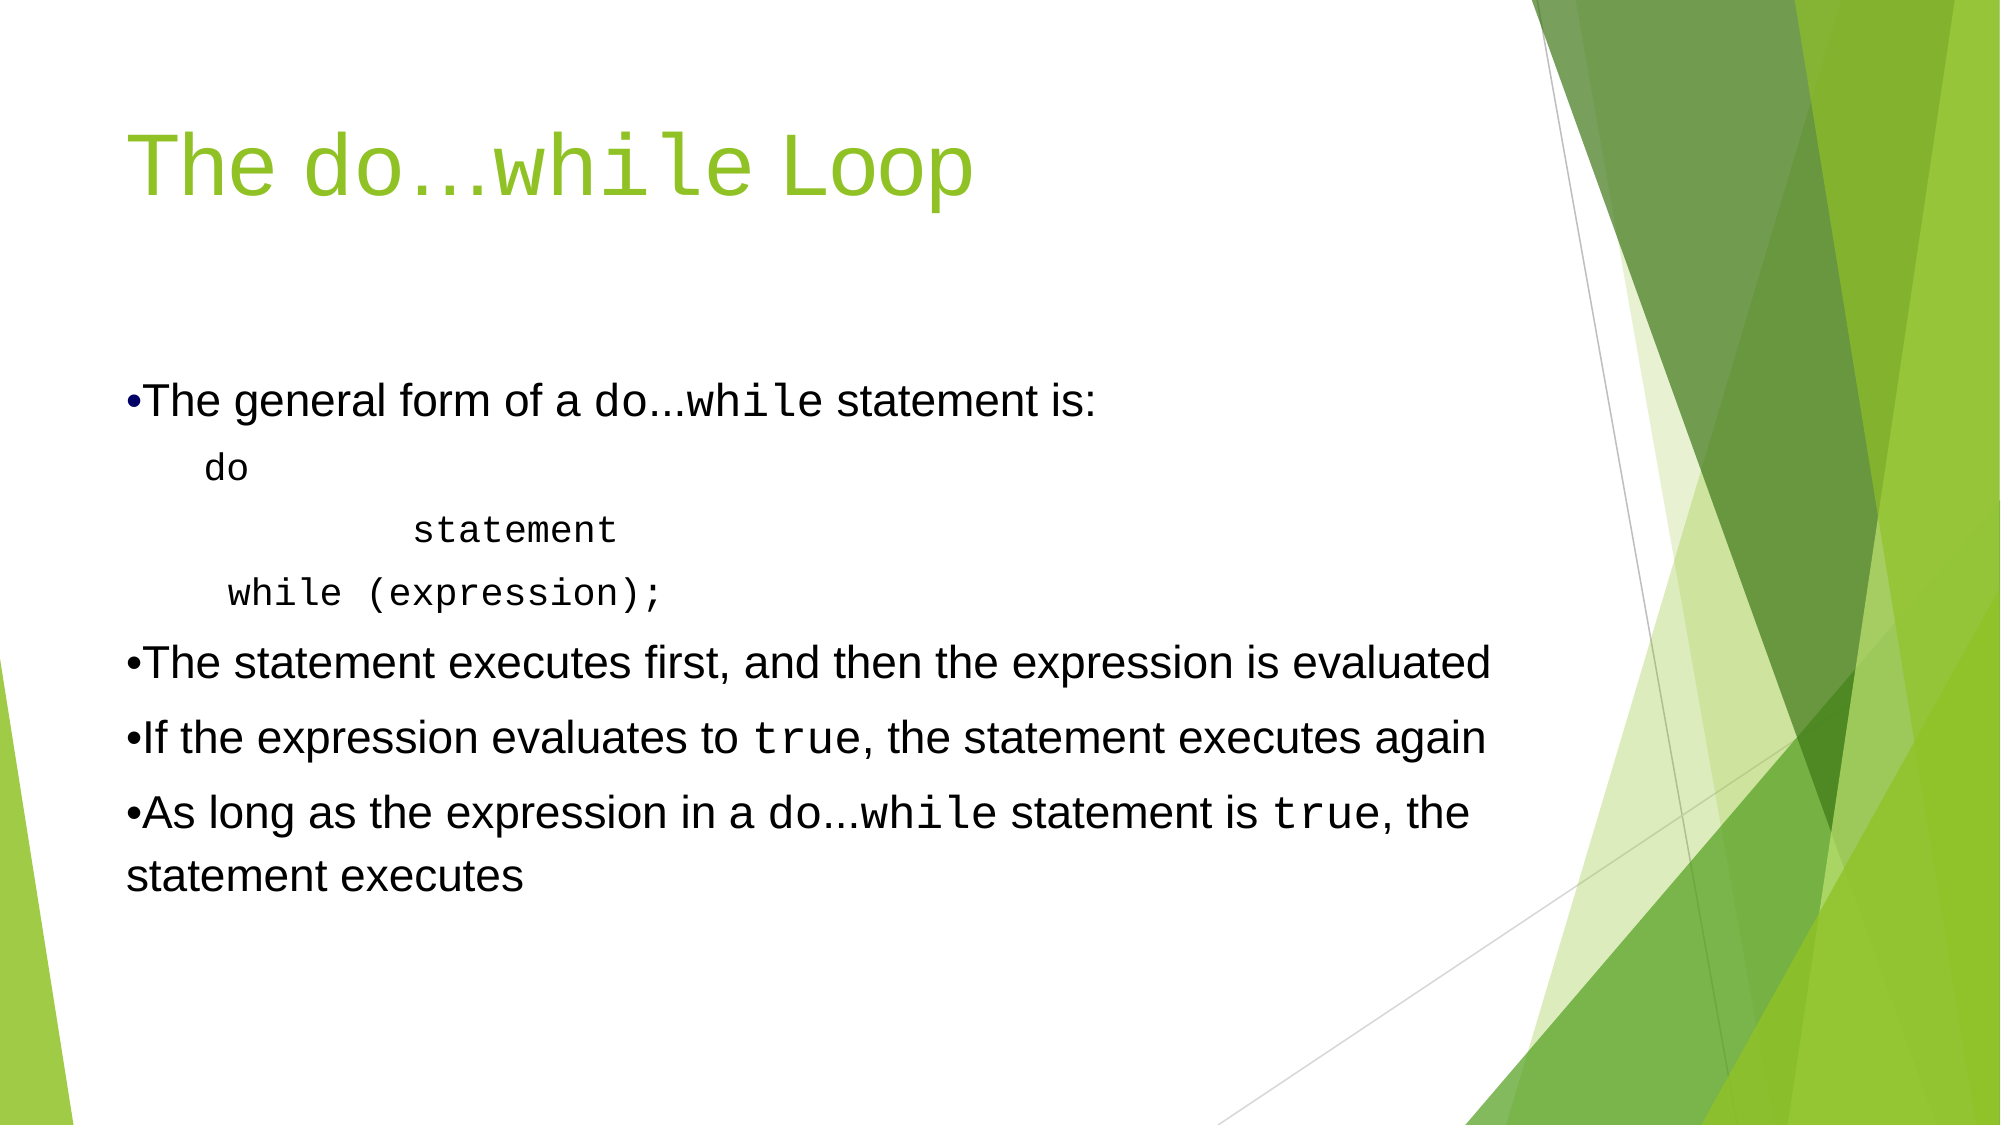

# The do…while Loop
•The general form of a do...while statement is:
  do
          statement
  while (expression);
•The statement executes first, and then the expression is evaluated
•If the expression evaluates to true, the statement executes again
•As long as the expression in a do...while statement is true, the statement executes